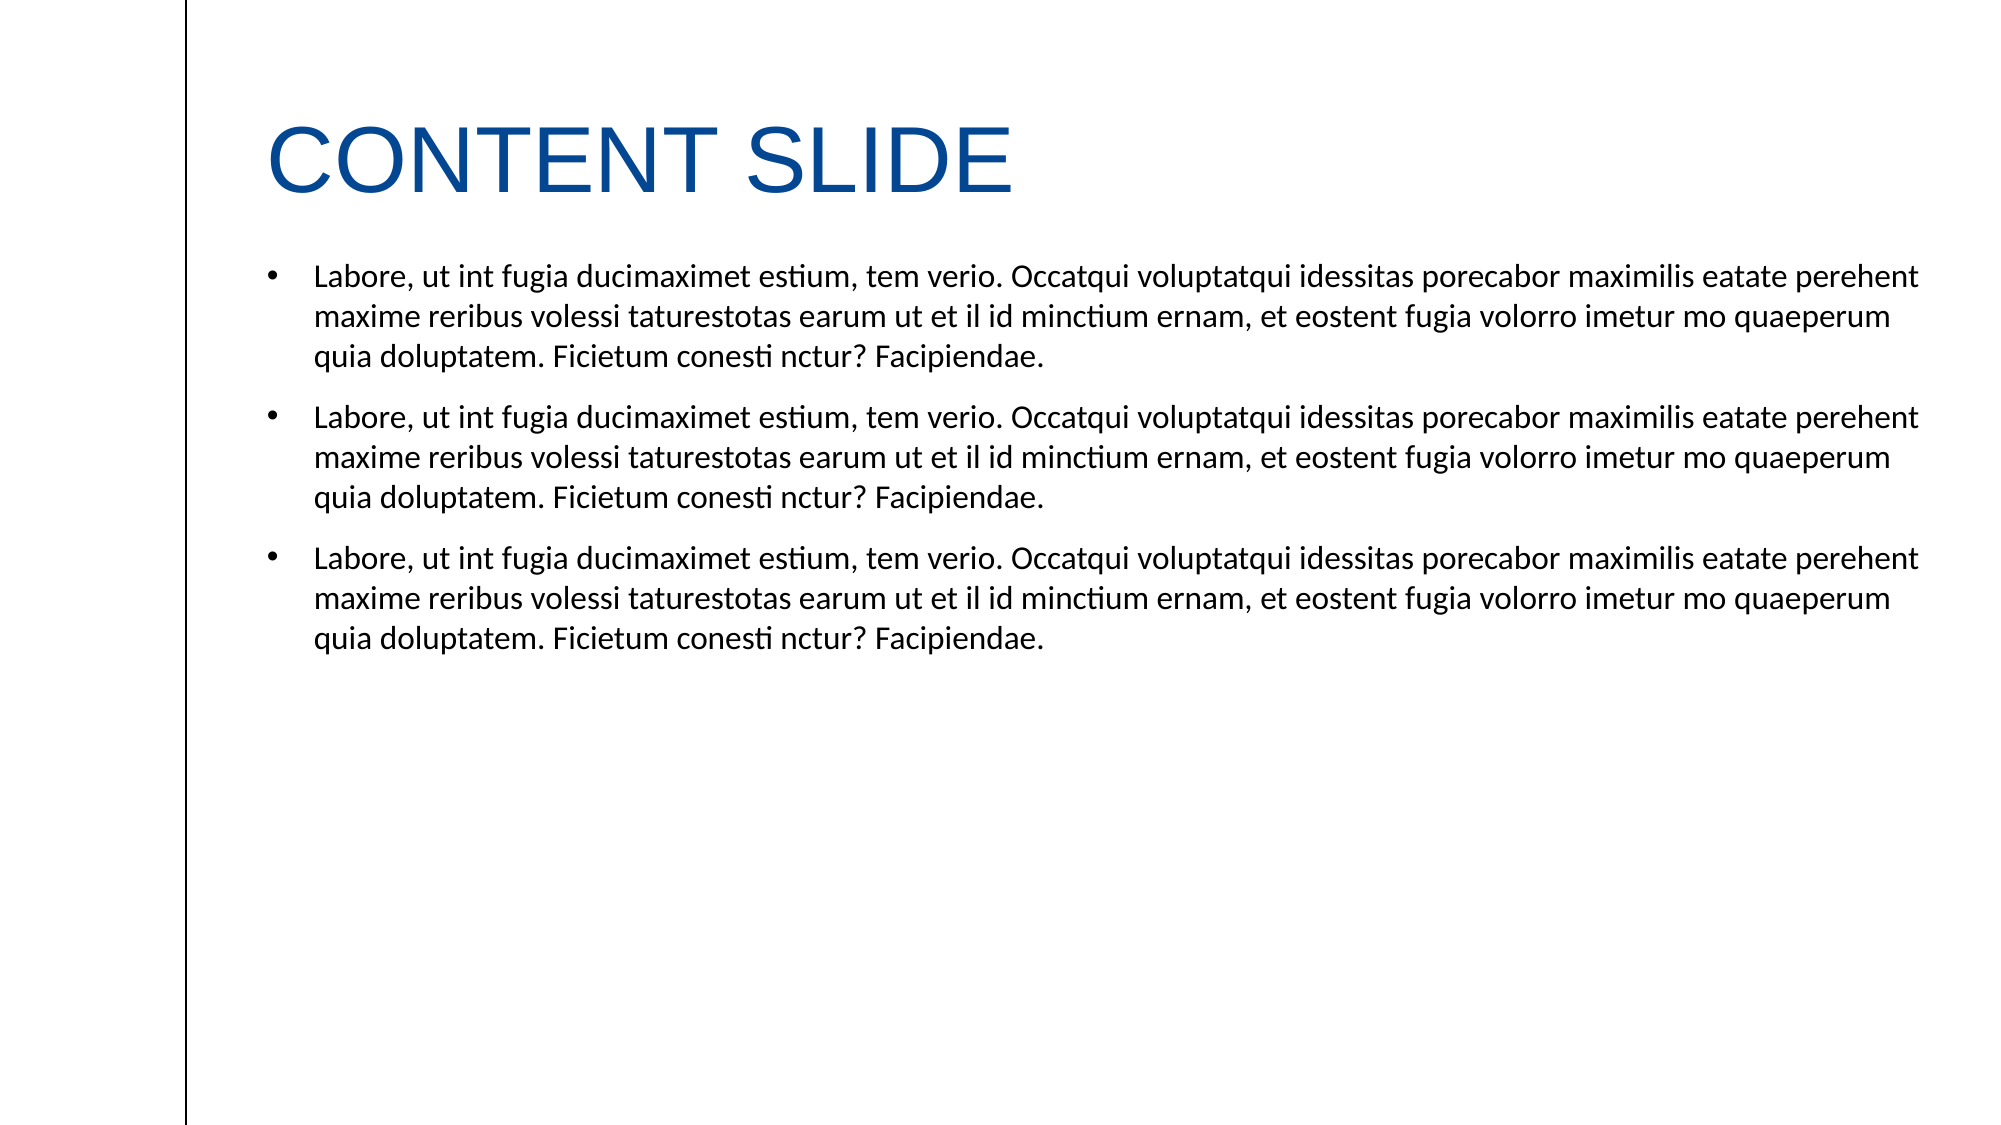

# Content slide
Labore, ut int fugia ducimaximet estium, tem verio. Occatqui voluptatqui idessitas porecabor maximilis eatate perehent maxime reribus volessi taturestotas earum ut et il id minctium ernam, et eostent fugia volorro imetur mo quaeperum quia doluptatem. Ficietum conesti nctur? Facipiendae.
Labore, ut int fugia ducimaximet estium, tem verio. Occatqui voluptatqui idessitas porecabor maximilis eatate perehent maxime reribus volessi taturestotas earum ut et il id minctium ernam, et eostent fugia volorro imetur mo quaeperum quia doluptatem. Ficietum conesti nctur? Facipiendae.
Labore, ut int fugia ducimaximet estium, tem verio. Occatqui voluptatqui idessitas porecabor maximilis eatate perehent maxime reribus volessi taturestotas earum ut et il id minctium ernam, et eostent fugia volorro imetur mo quaeperum quia doluptatem. Ficietum conesti nctur? Facipiendae.